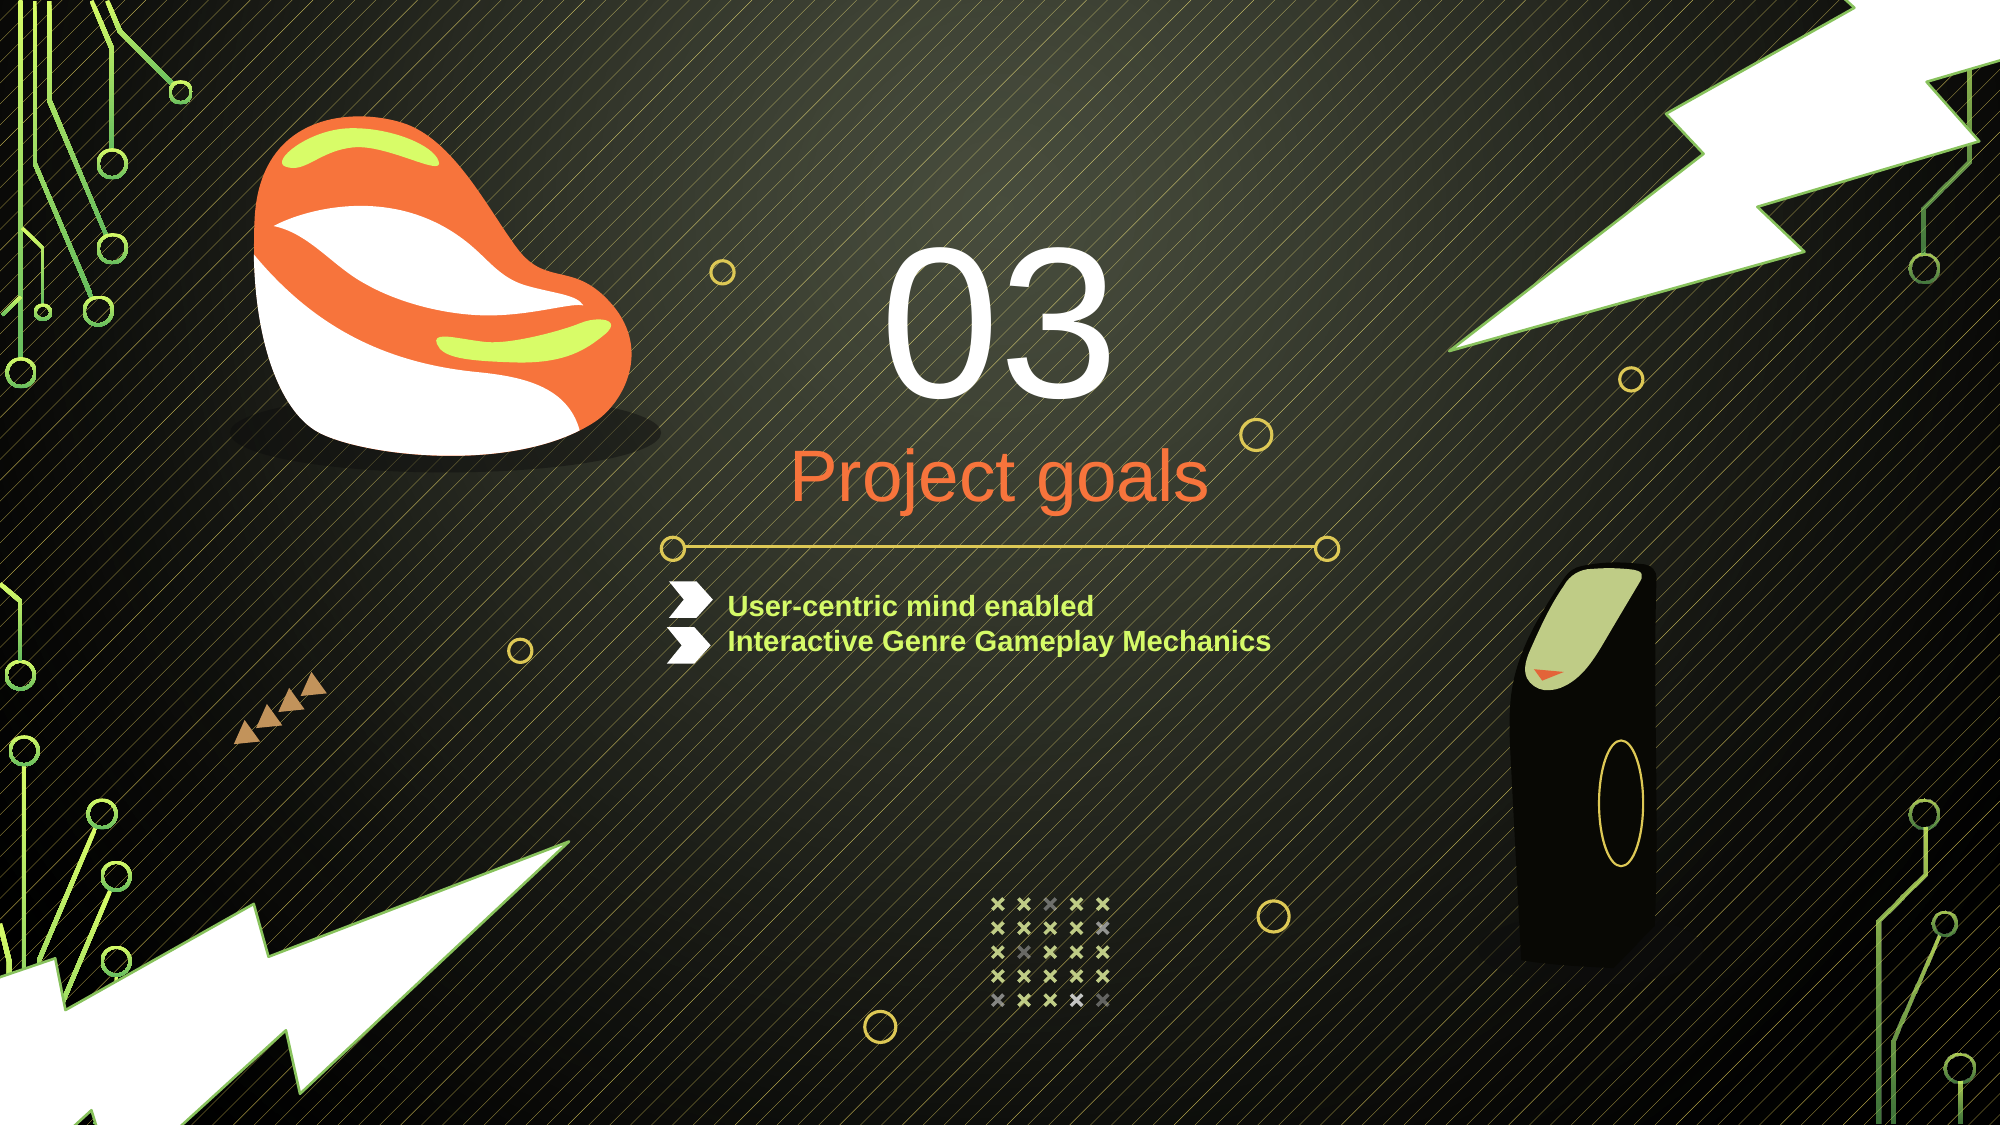

03

Project goals

User-centric mind enabled
Interactive Genre Gameplay Mechanics